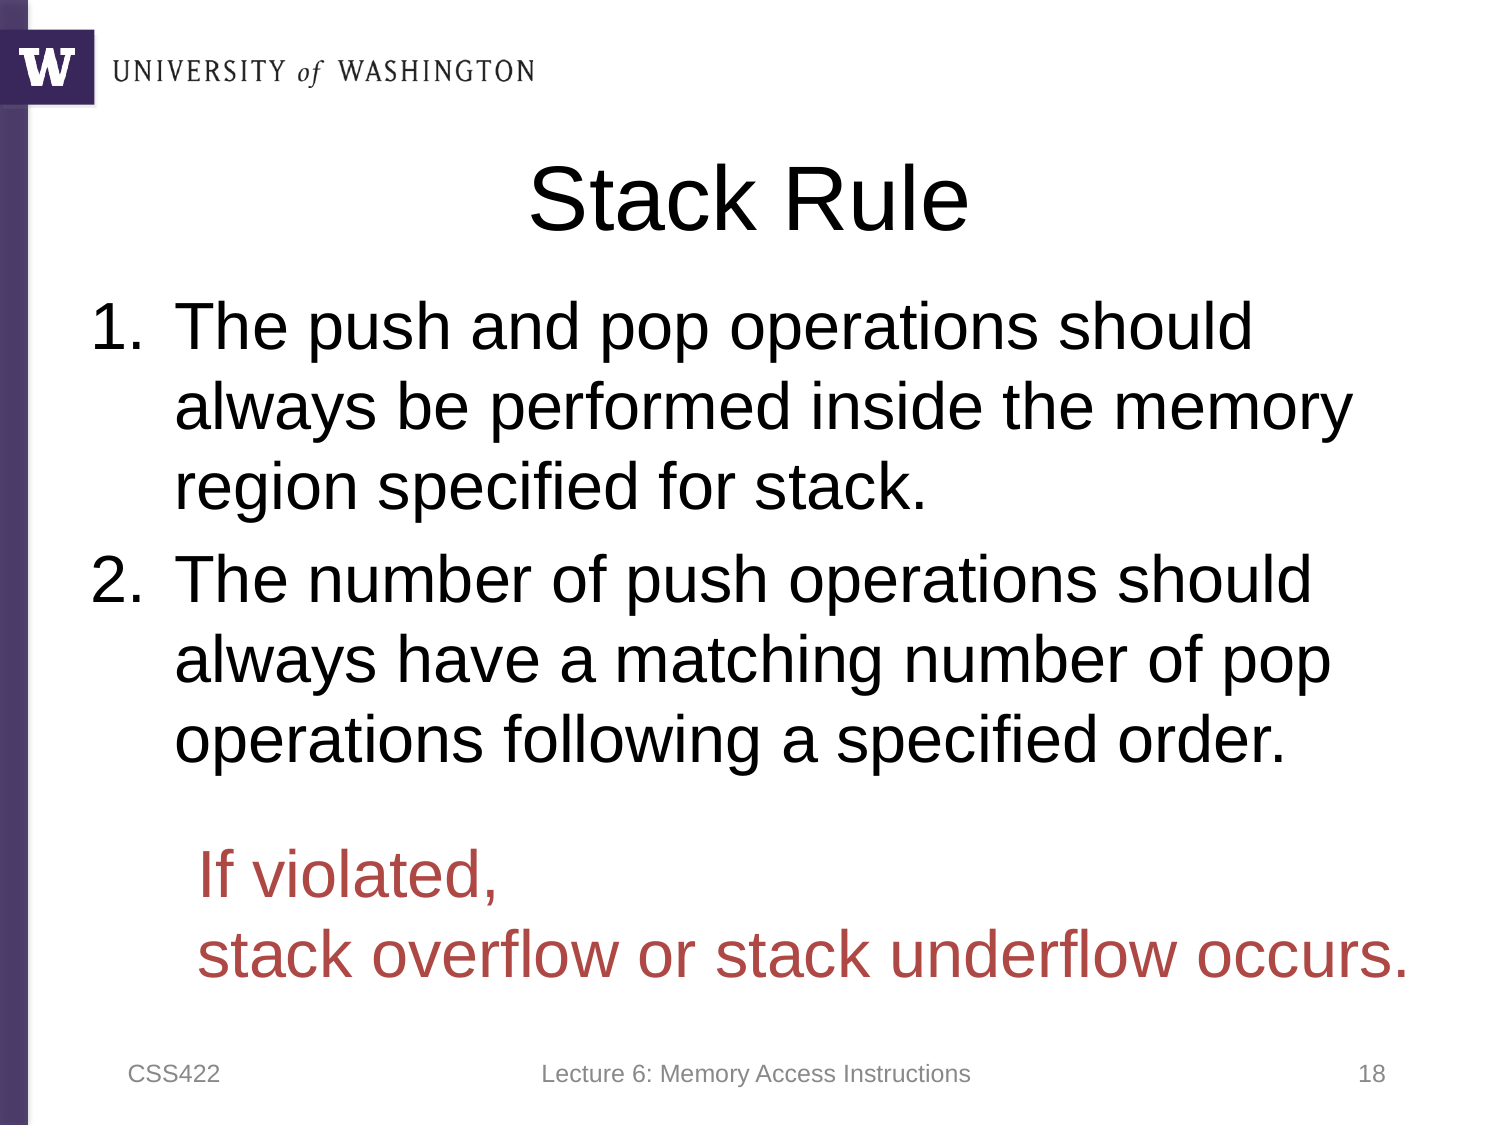

# Stack Rule
The push and pop operations should always be performed inside the memory region specified for stack.
The number of push operations should always have a matching number of pop operations following a specified order.
If violated,
stack overflow or stack underflow occurs.
CSS422
Lecture 6: Memory Access Instructions
18